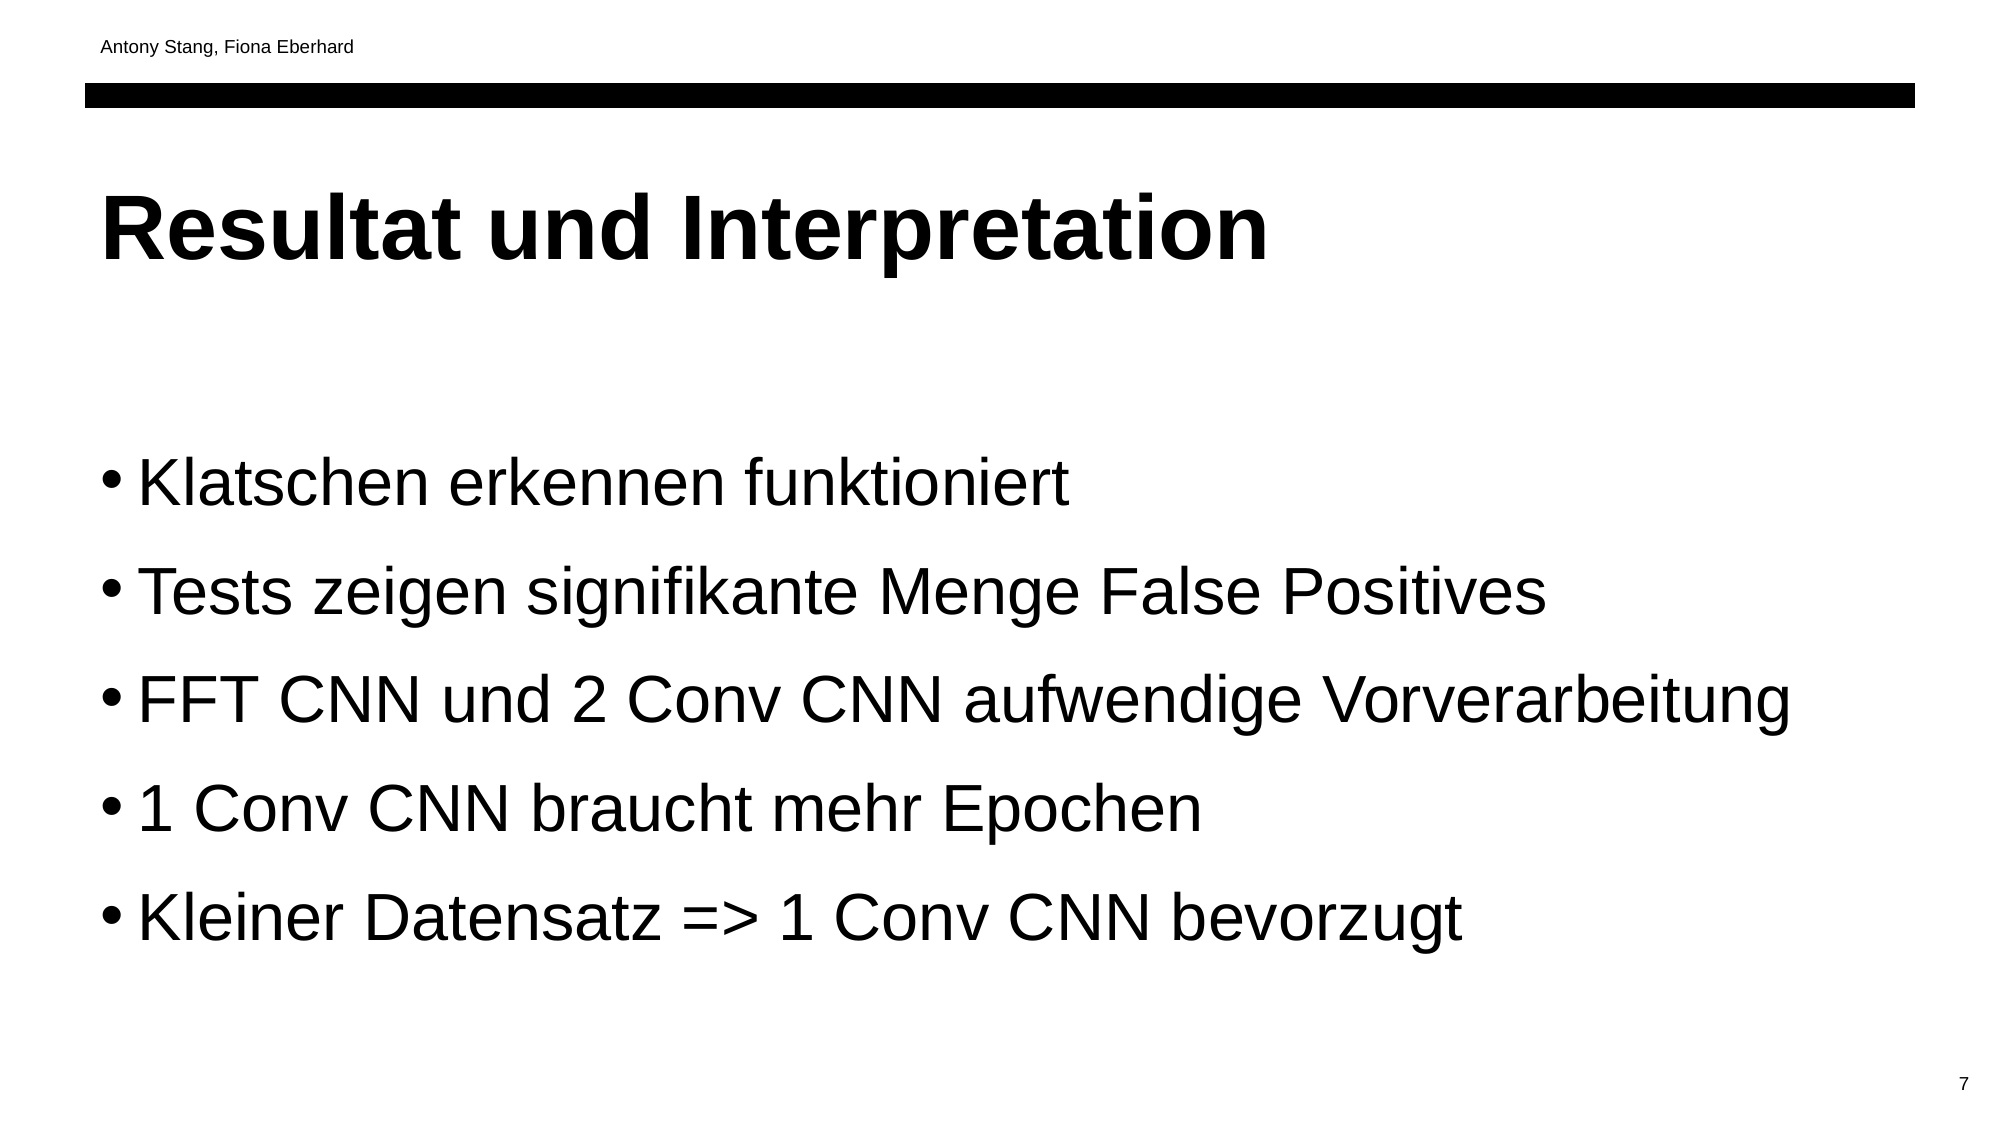

Antony Stang, Fiona Eberhard
# Resultat und Interpretation
Klatschen erkennen funktioniert
Tests zeigen signifikante Menge False Positives
FFT CNN und 2 Conv CNN aufwendige Vorverarbeitung
1 Conv CNN braucht mehr Epochen
Kleiner Datensatz => 1 Conv CNN bevorzugt
7